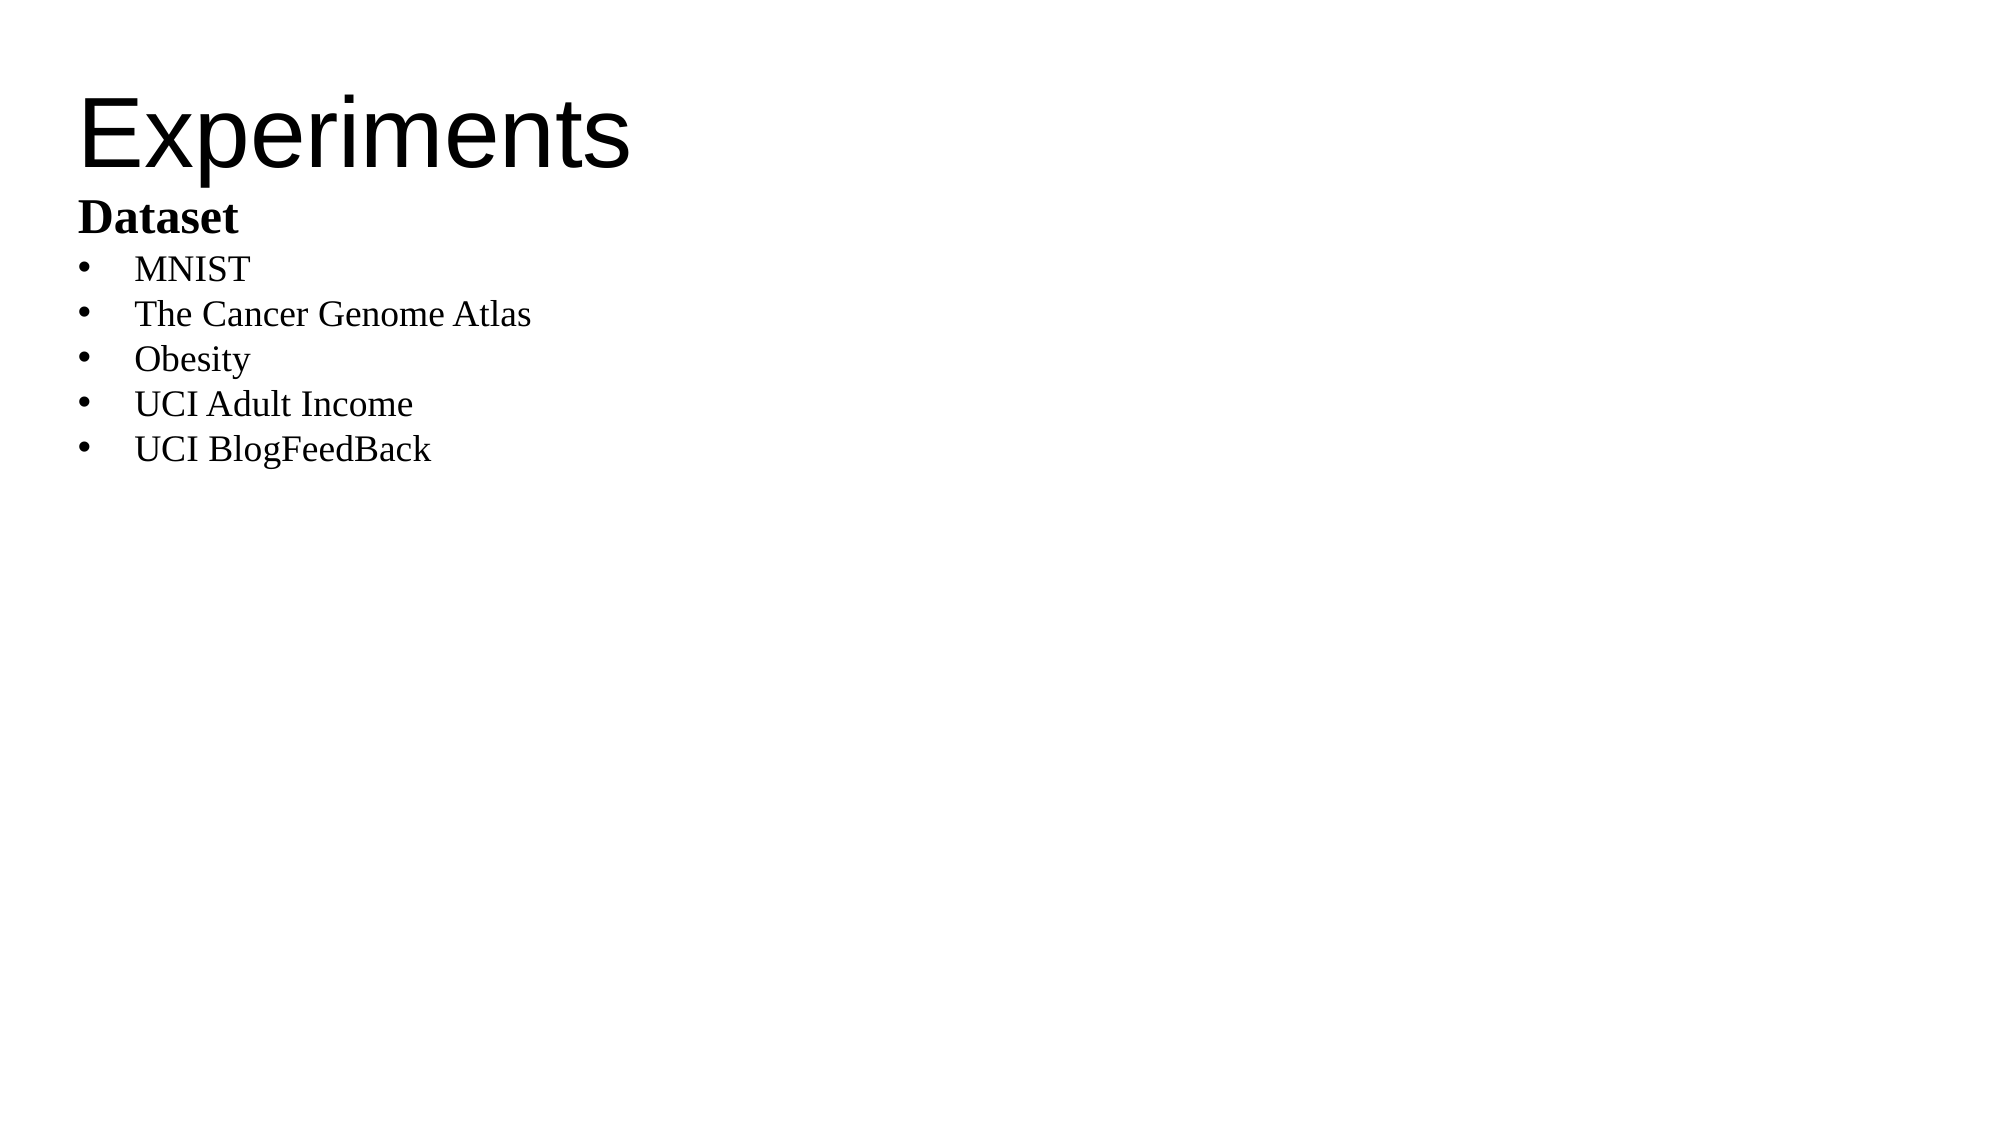

Experiments
Dataset
MNIST
The Cancer Genome Atlas
Obesity
UCI Adult Income
UCI BlogFeedBack